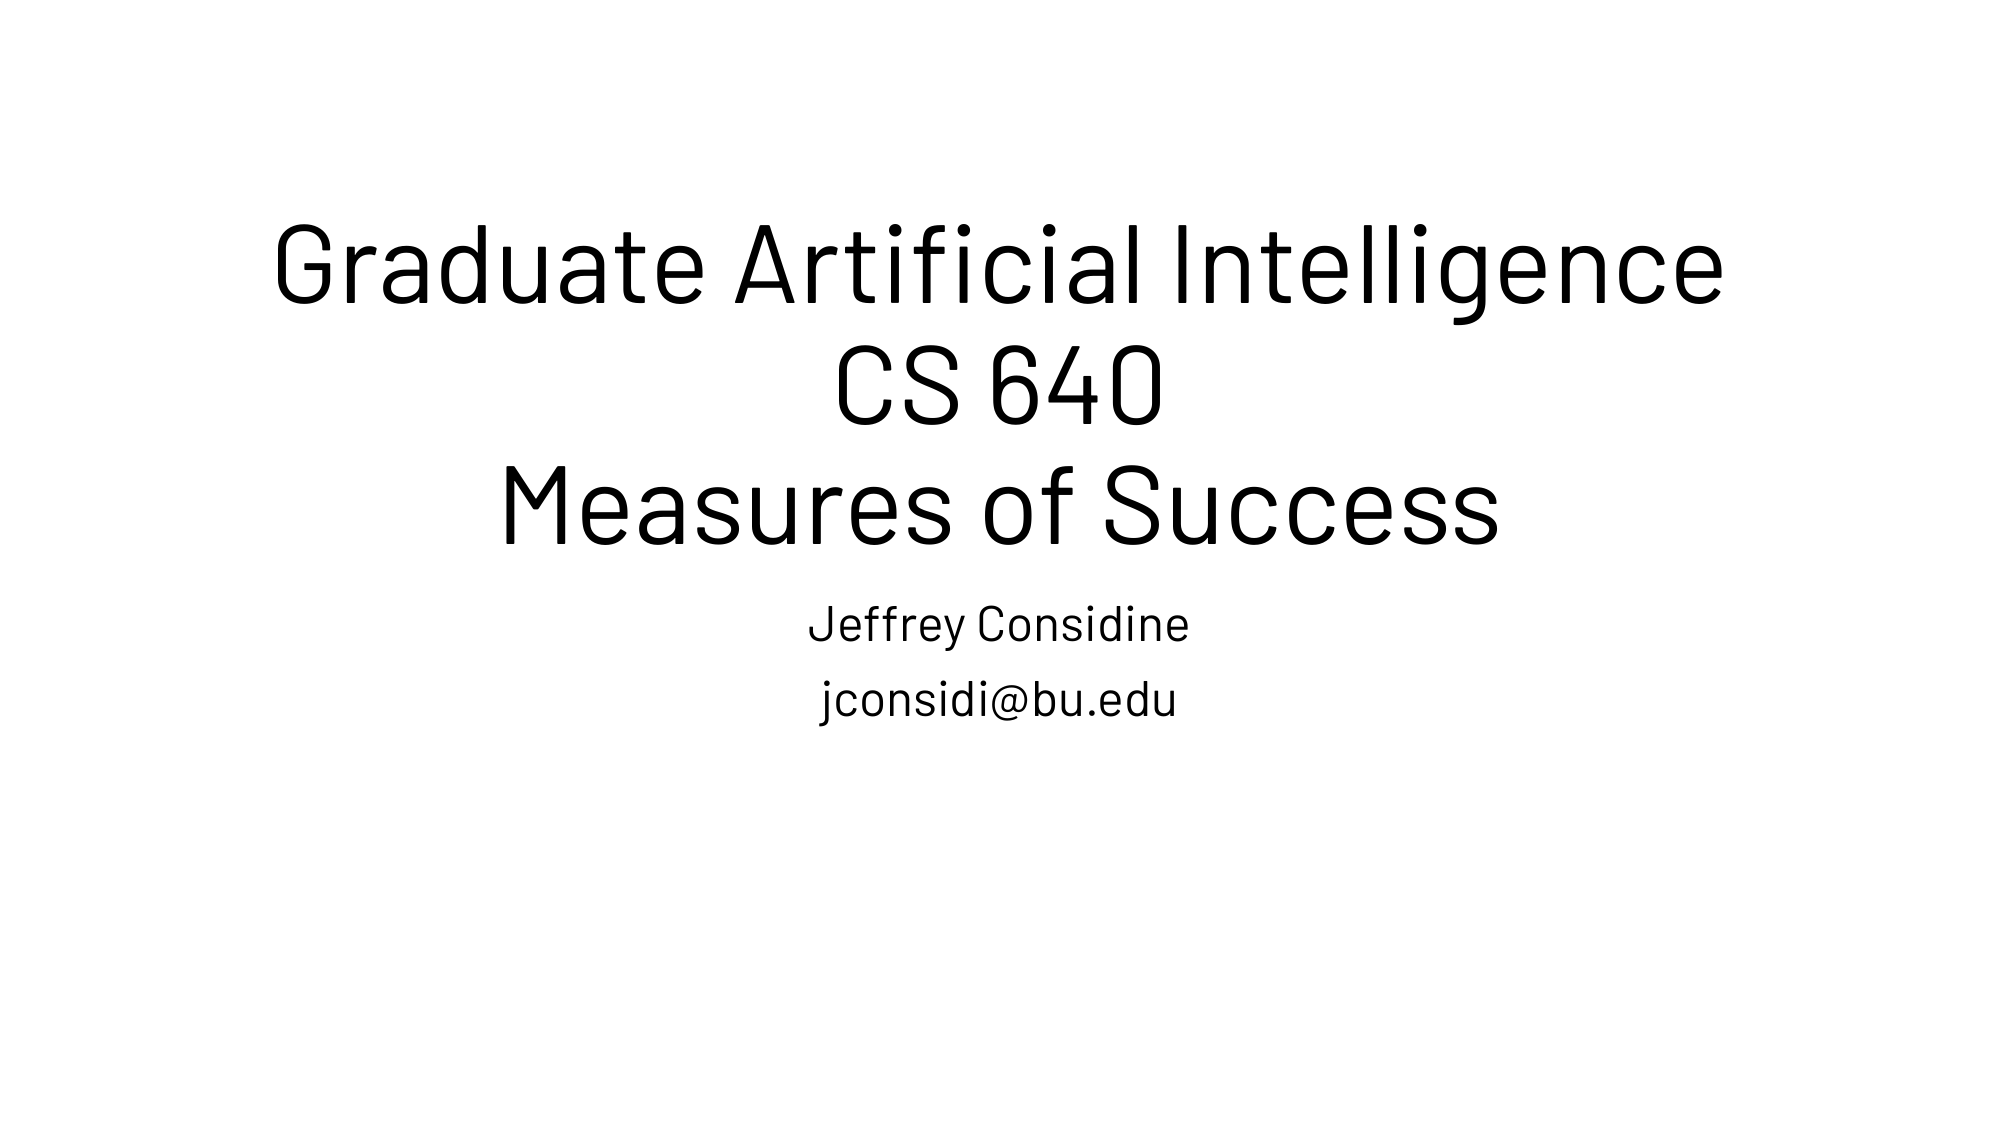

# Graduate Artificial Intelligence CS 640 Measures of Success
Jeffrey Considine
jconsidi@bu.edu